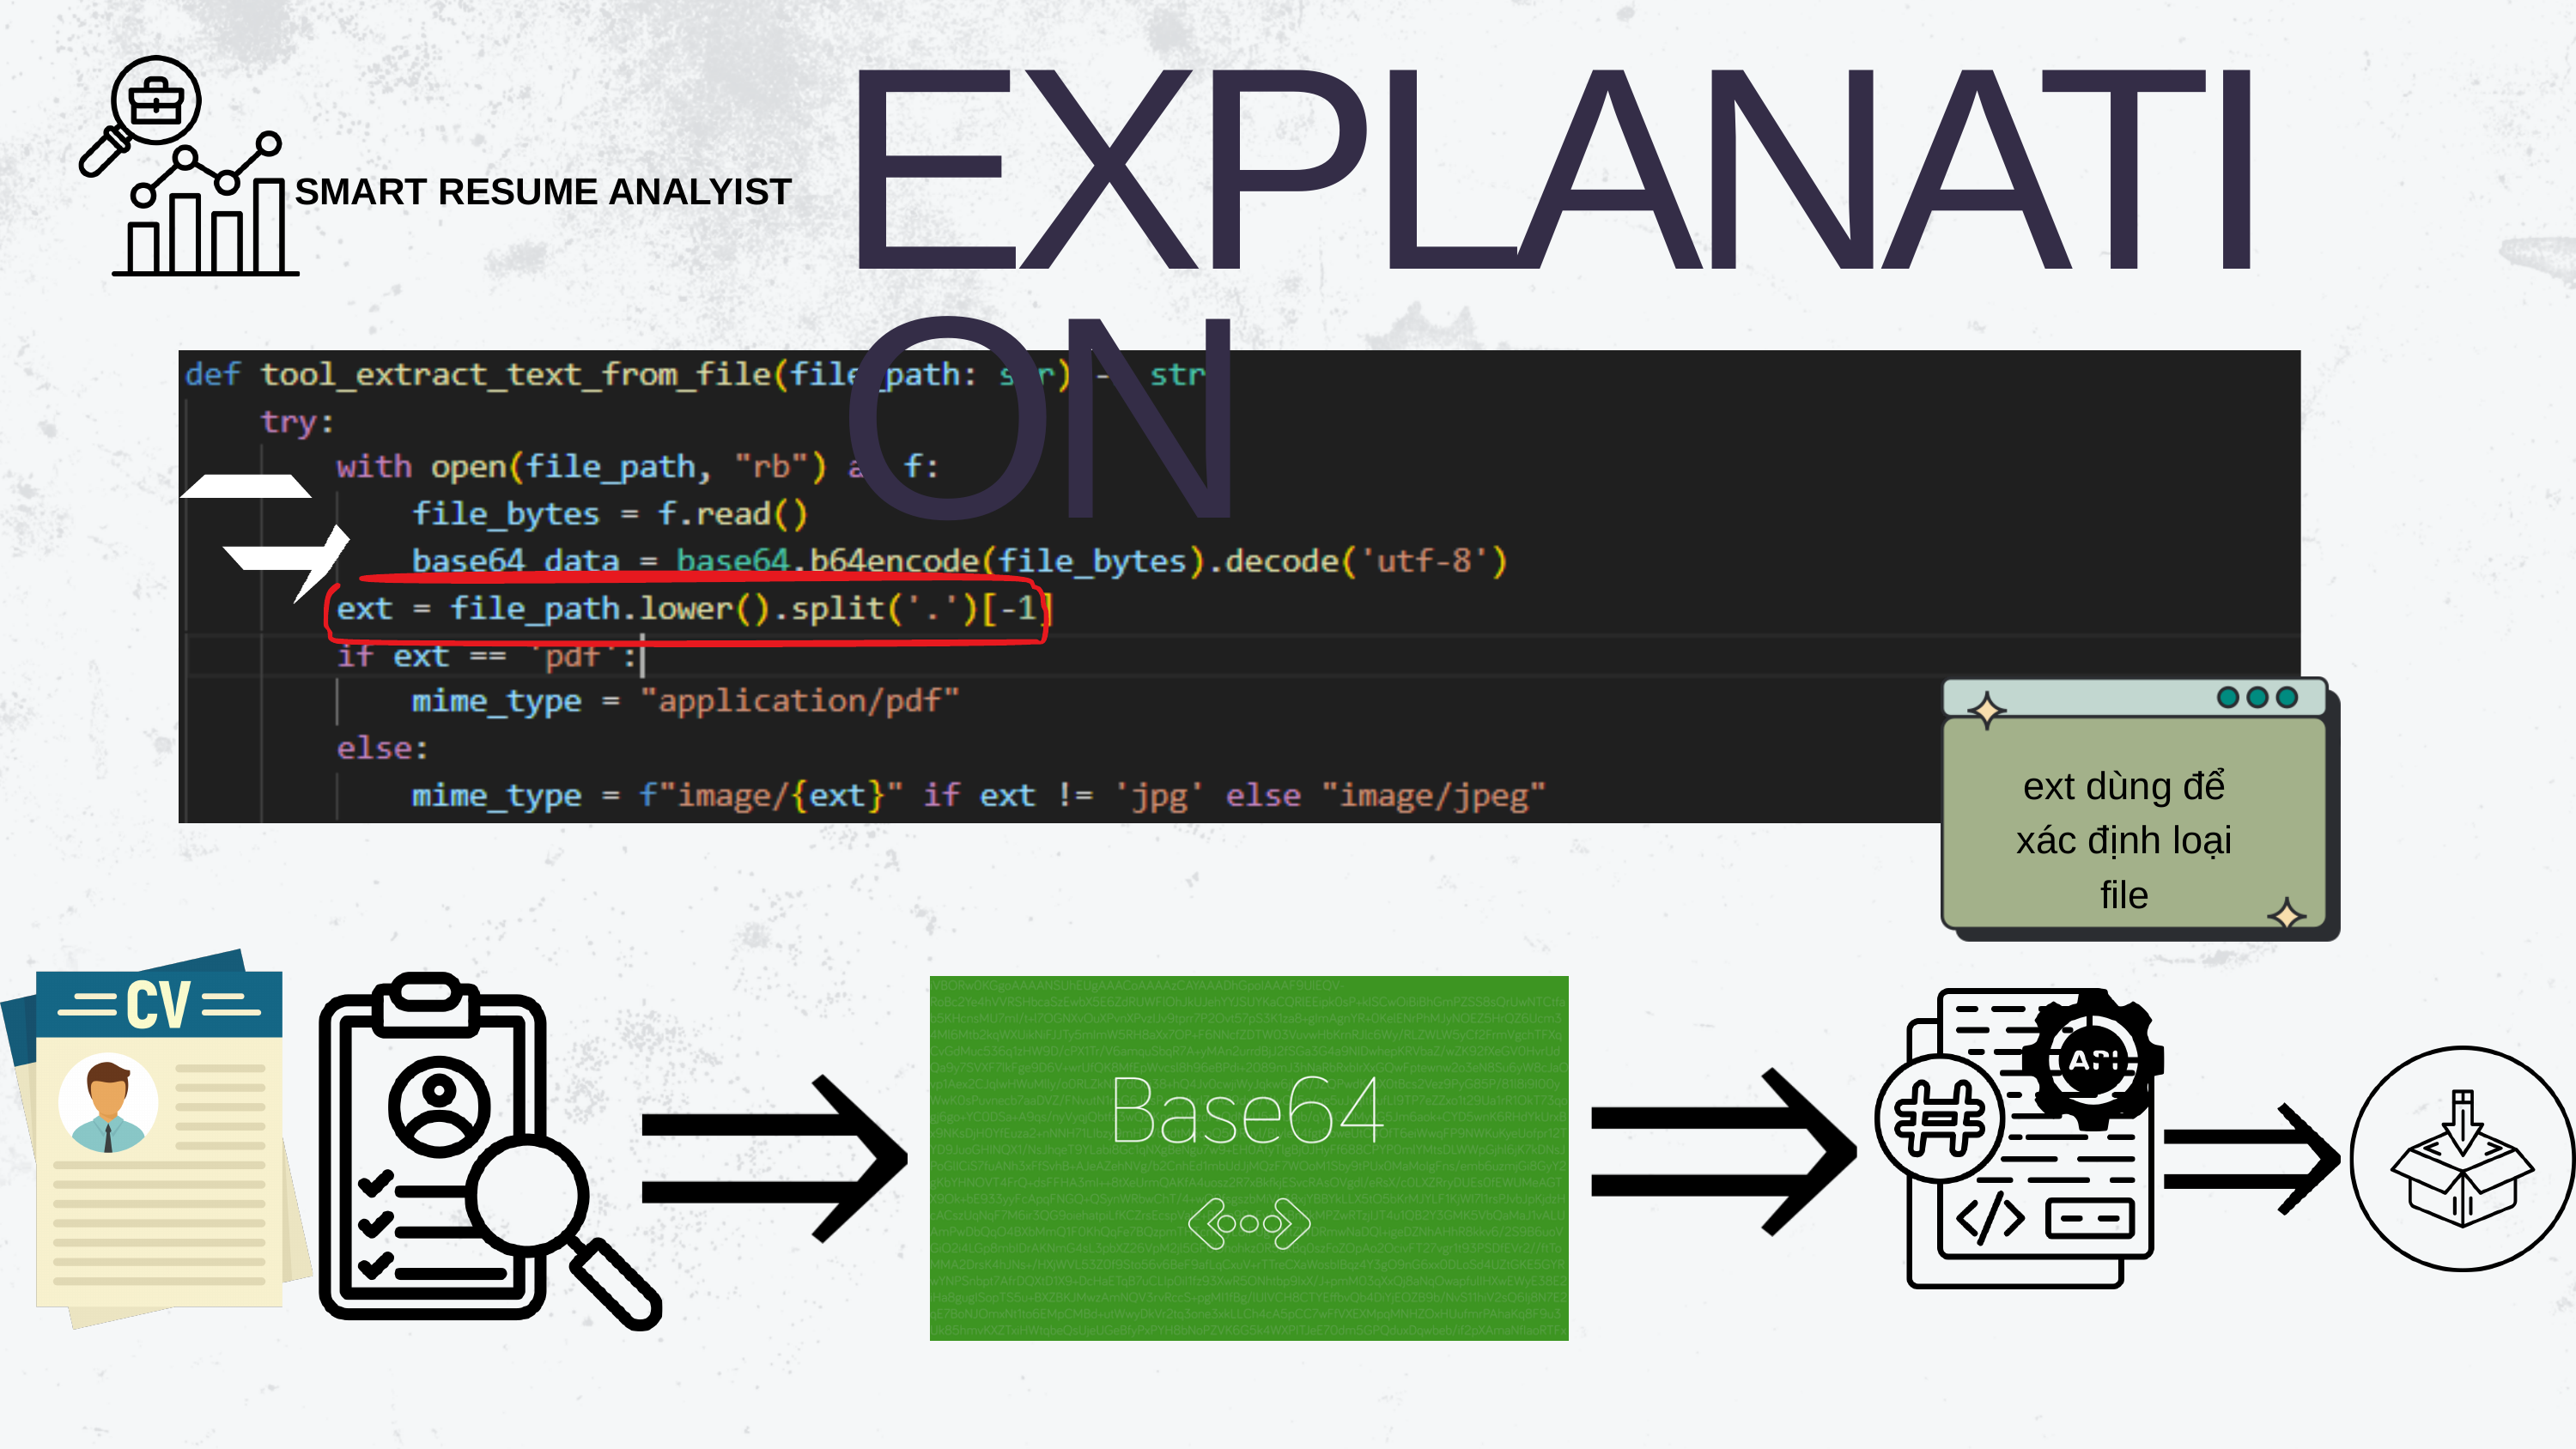

EXPLANATION
SMART RESUME ANALYIST

ext dùng để xác định loại file